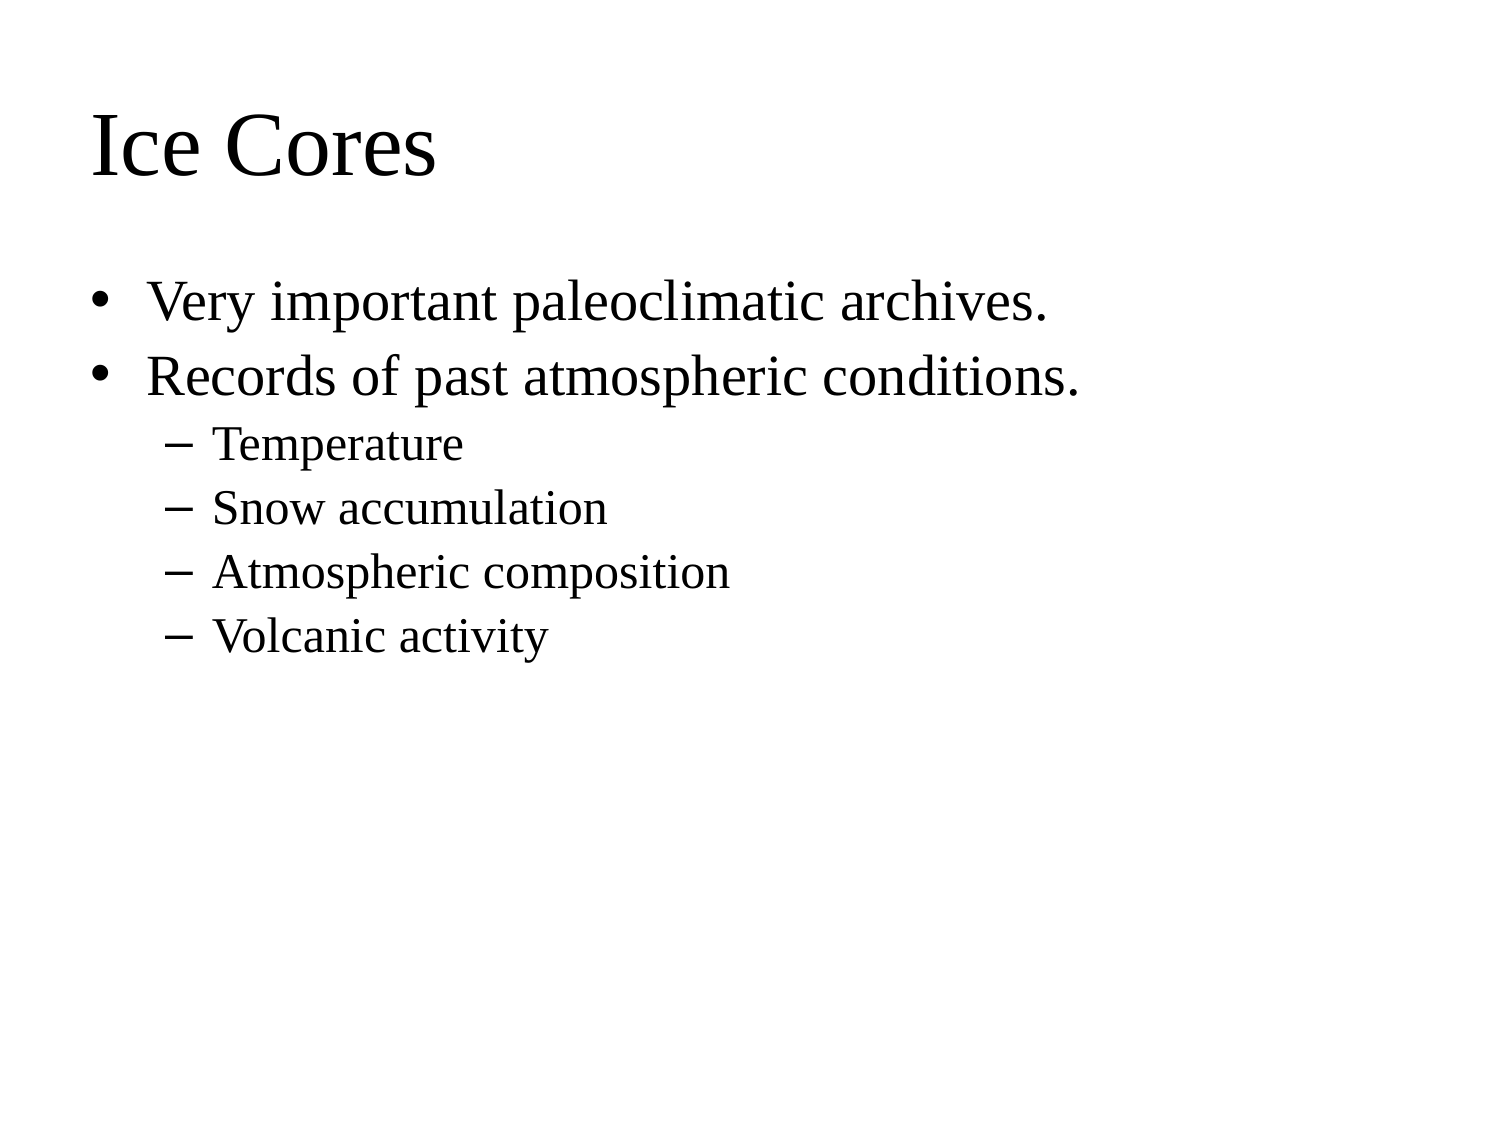

# Ice Cores
Very important paleoclimatic archives.
Records of past atmospheric conditions.
Temperature
Snow accumulation
Atmospheric composition
Volcanic activity